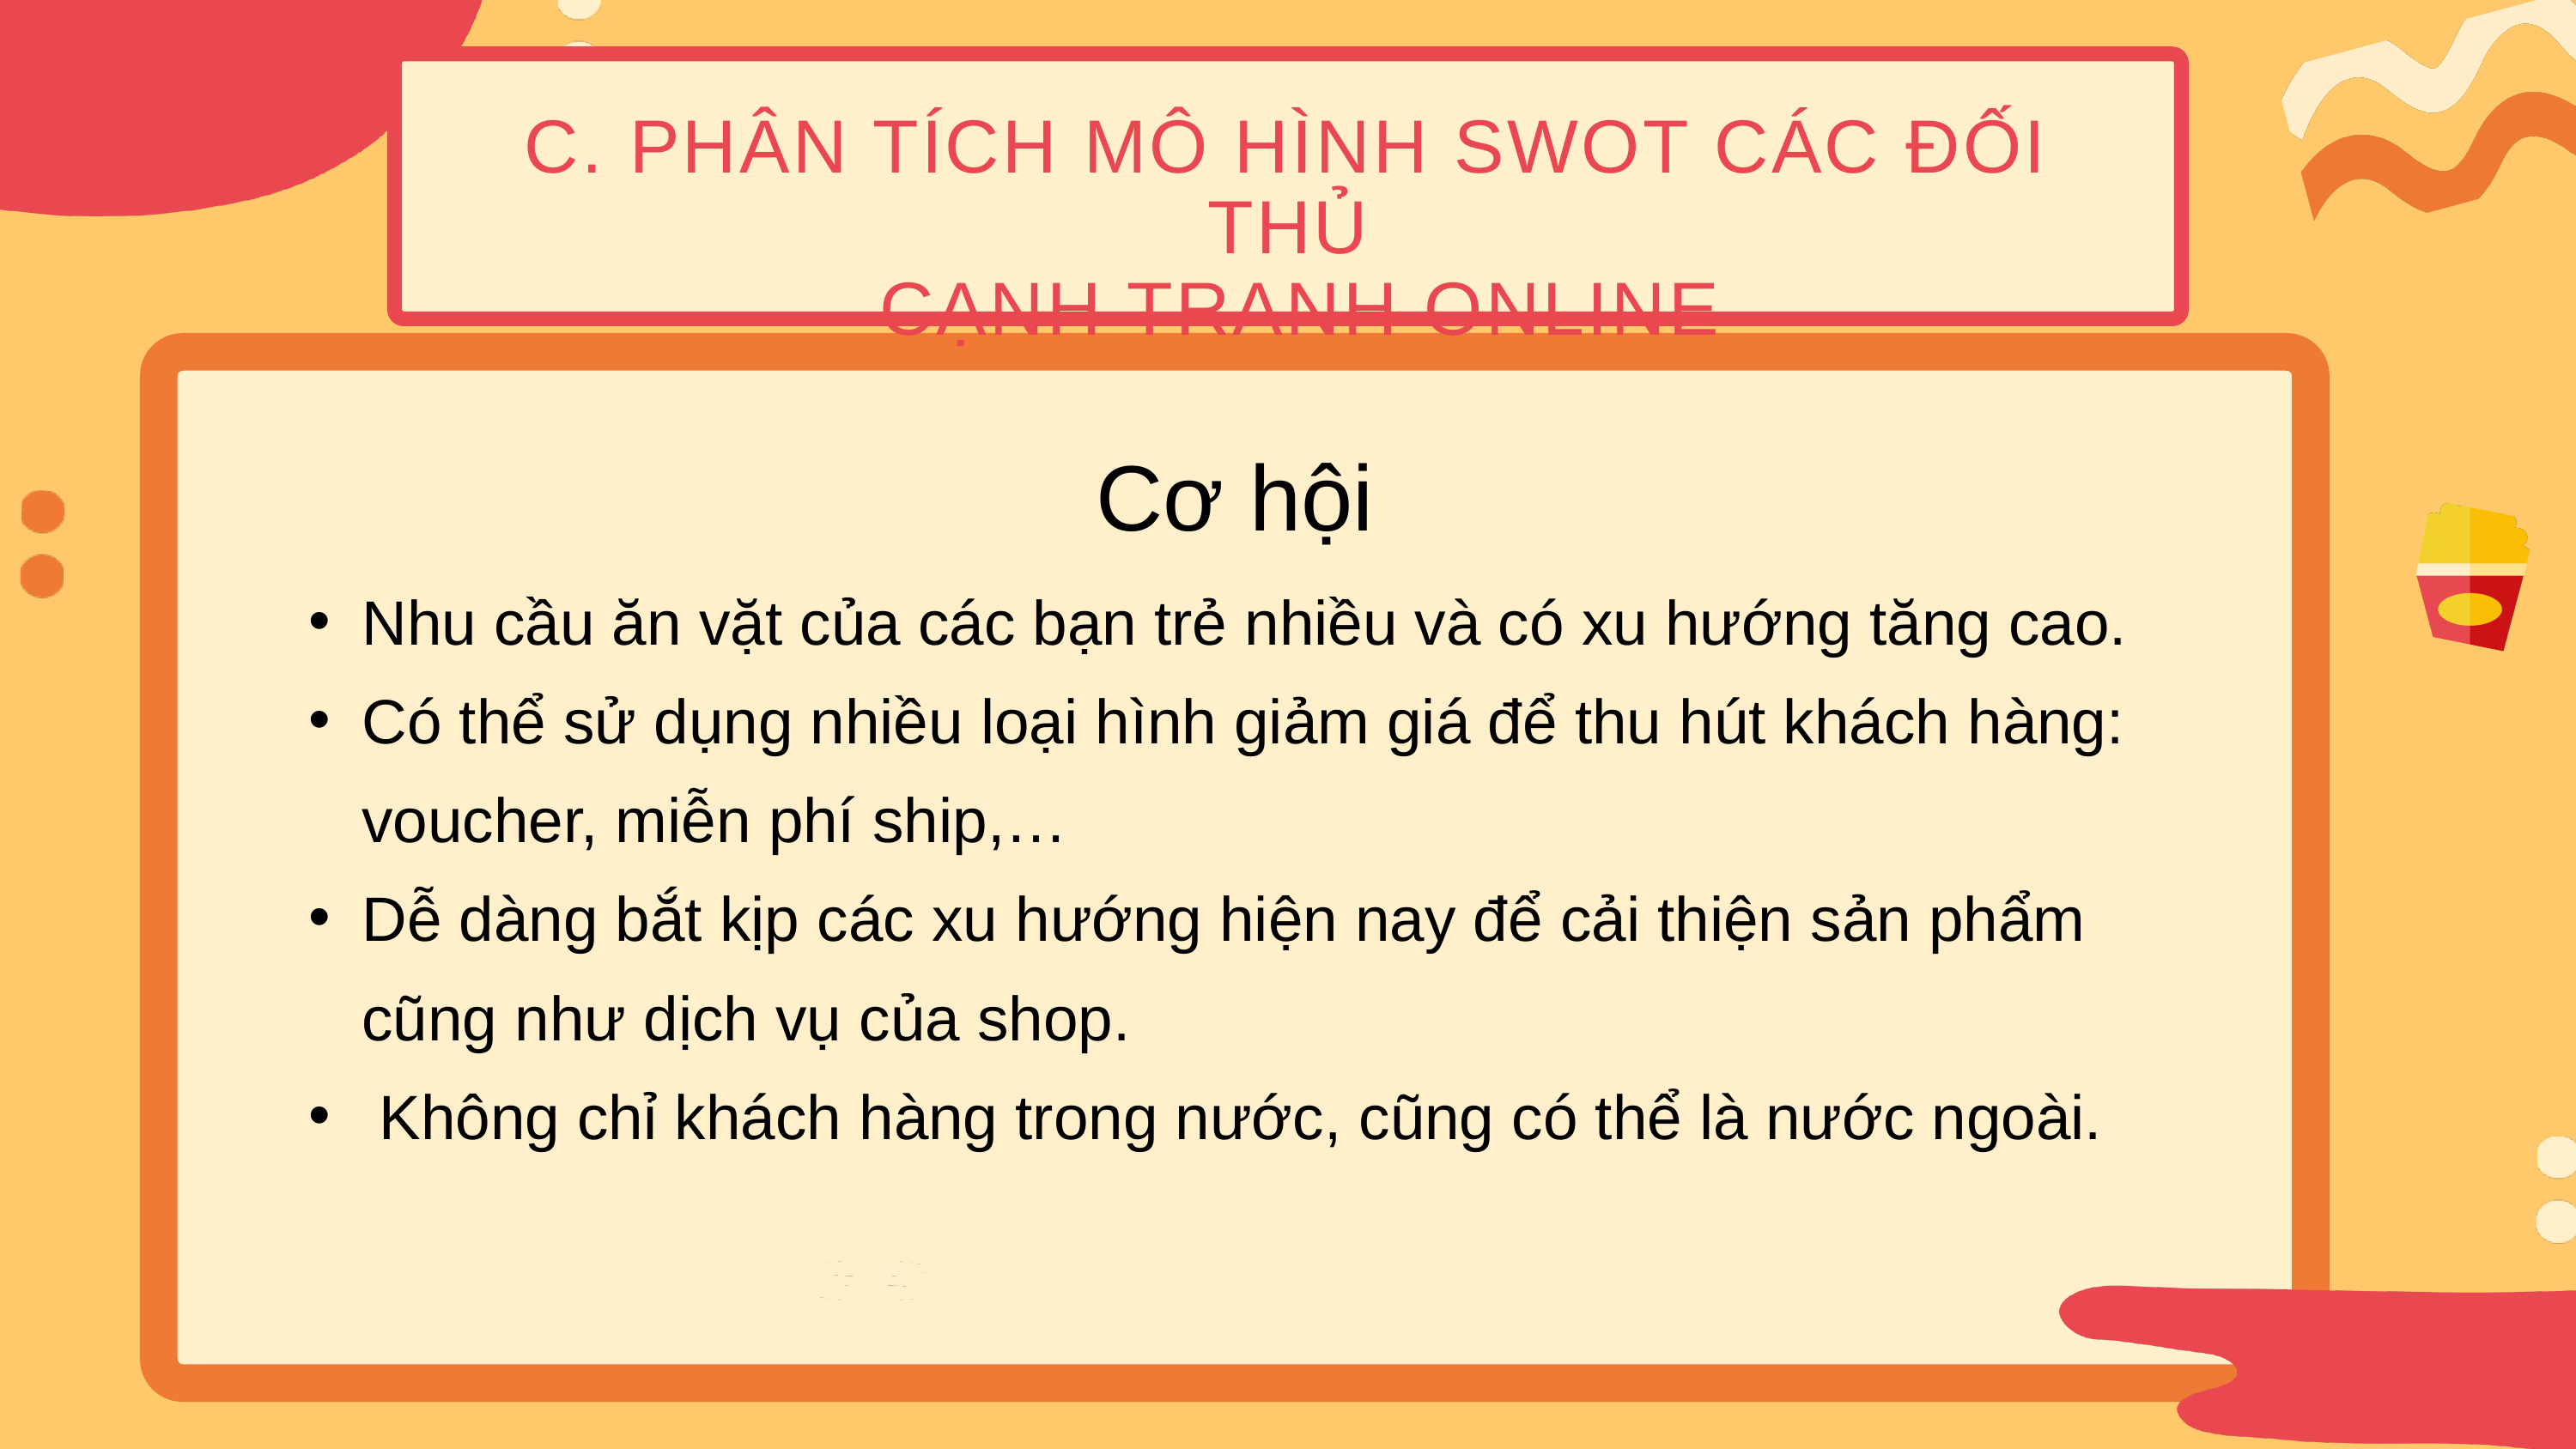

C. PHÂN TÍCH MÔ HÌNH SWOT CÁC ĐỐI THỦ
 CẠNH TRANH ONLINE

Cơ hội

Nhu cầu ăn vặt của các bạn trẻ nhiều và có xu hướng tăng cao.
Có thể sử dụng nhiều loại hình giảm giá để thu hút khách hàng: voucher, miễn phí ship,…
Dễ dàng bắt kịp các xu hướng hiện nay để cải thiện sản phẩm cũng như dịch vụ của shop.
 Không chỉ khách hàng trong nước, cũng có thể là nước ngoài.